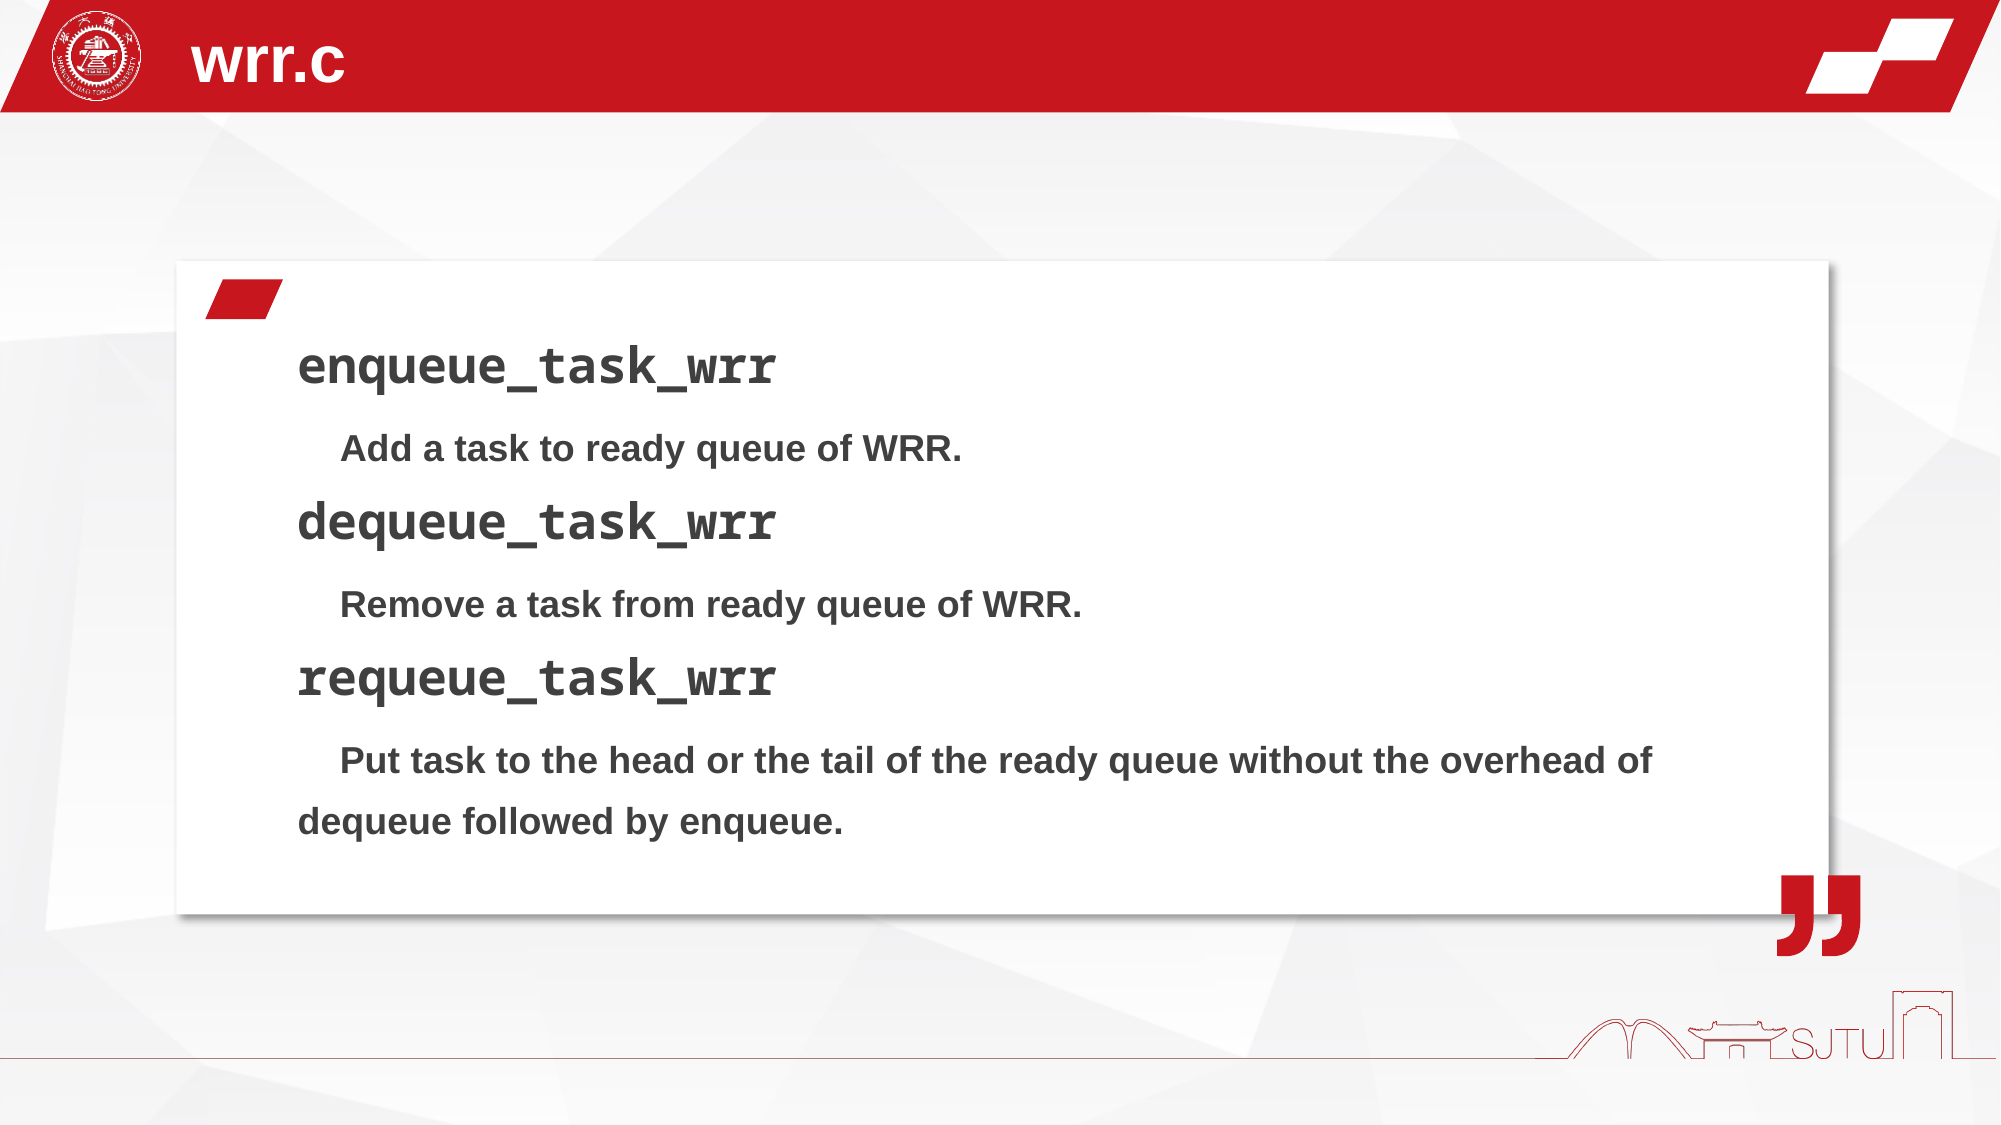

wrr.c

enqueue_task_wrr
   Add a task to ready queue of WRR.
dequeue_task_wrr
   Remove a task from ready queue of WRR.
requeue_task_wrr
   Put task to the head or the tail of the ready queue without the overhead of dequeue followed by enqueue.